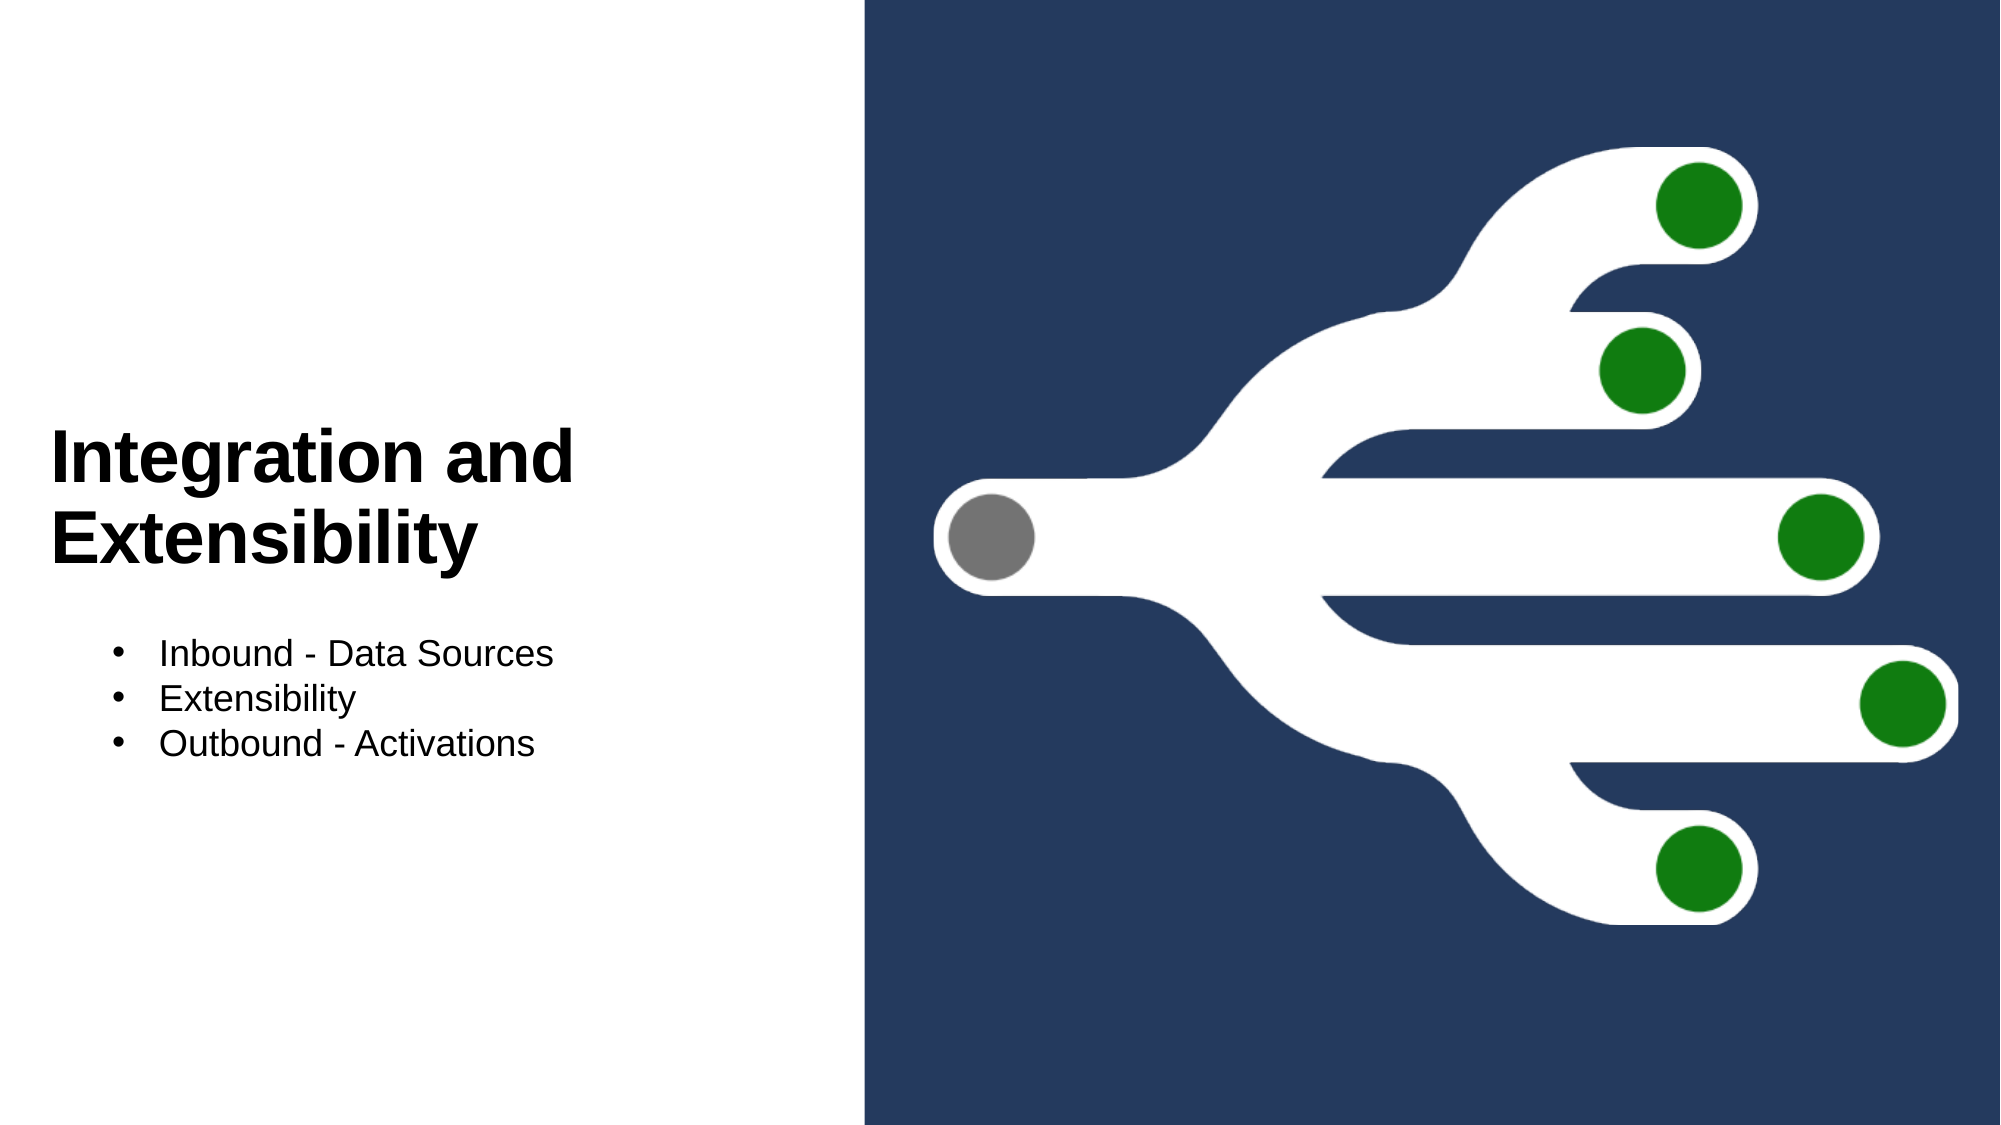

# Integration and Extensibility
Inbound - Data Sources
Extensibility
Outbound - Activations